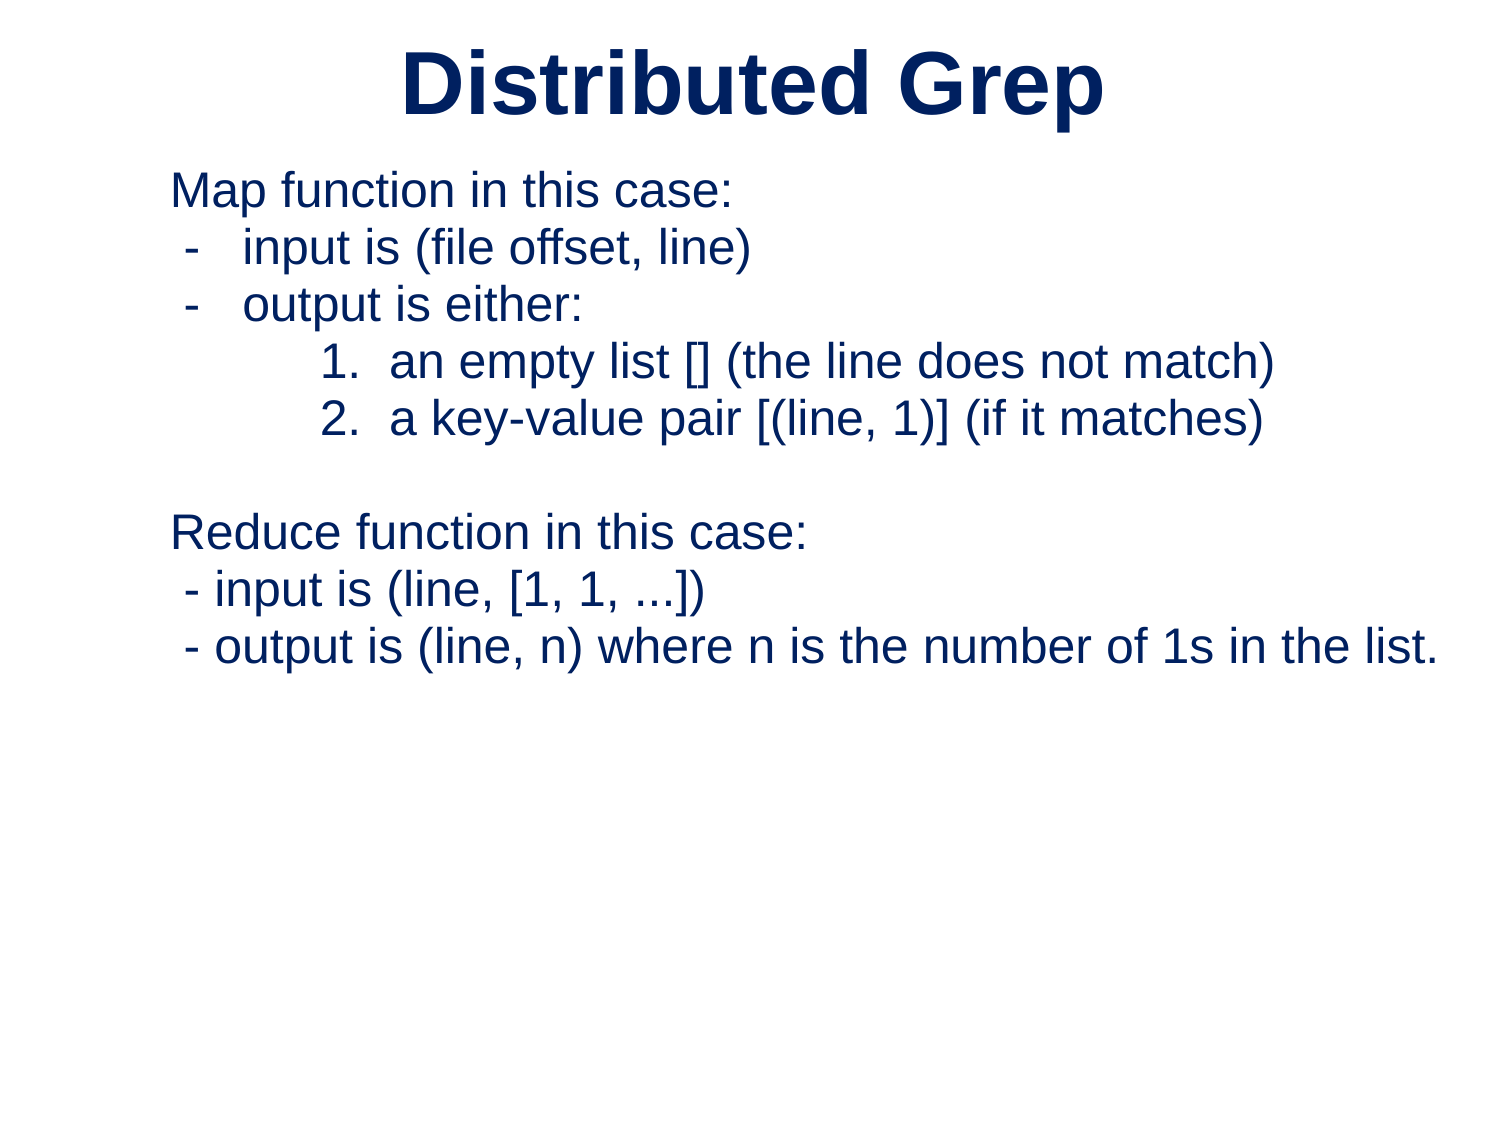

Distributed Grep
Map function in this case:
 -   input is (file offset, line)
 -   output is either:
	1.  an empty list [] (the line does not match)
	2.  a key-value pair [(line, 1)] (if it matches)
Reduce function in this case:
 - input is (line, [1, 1, ...])
 - output is (line, n) where n is the number of 1s in the list.